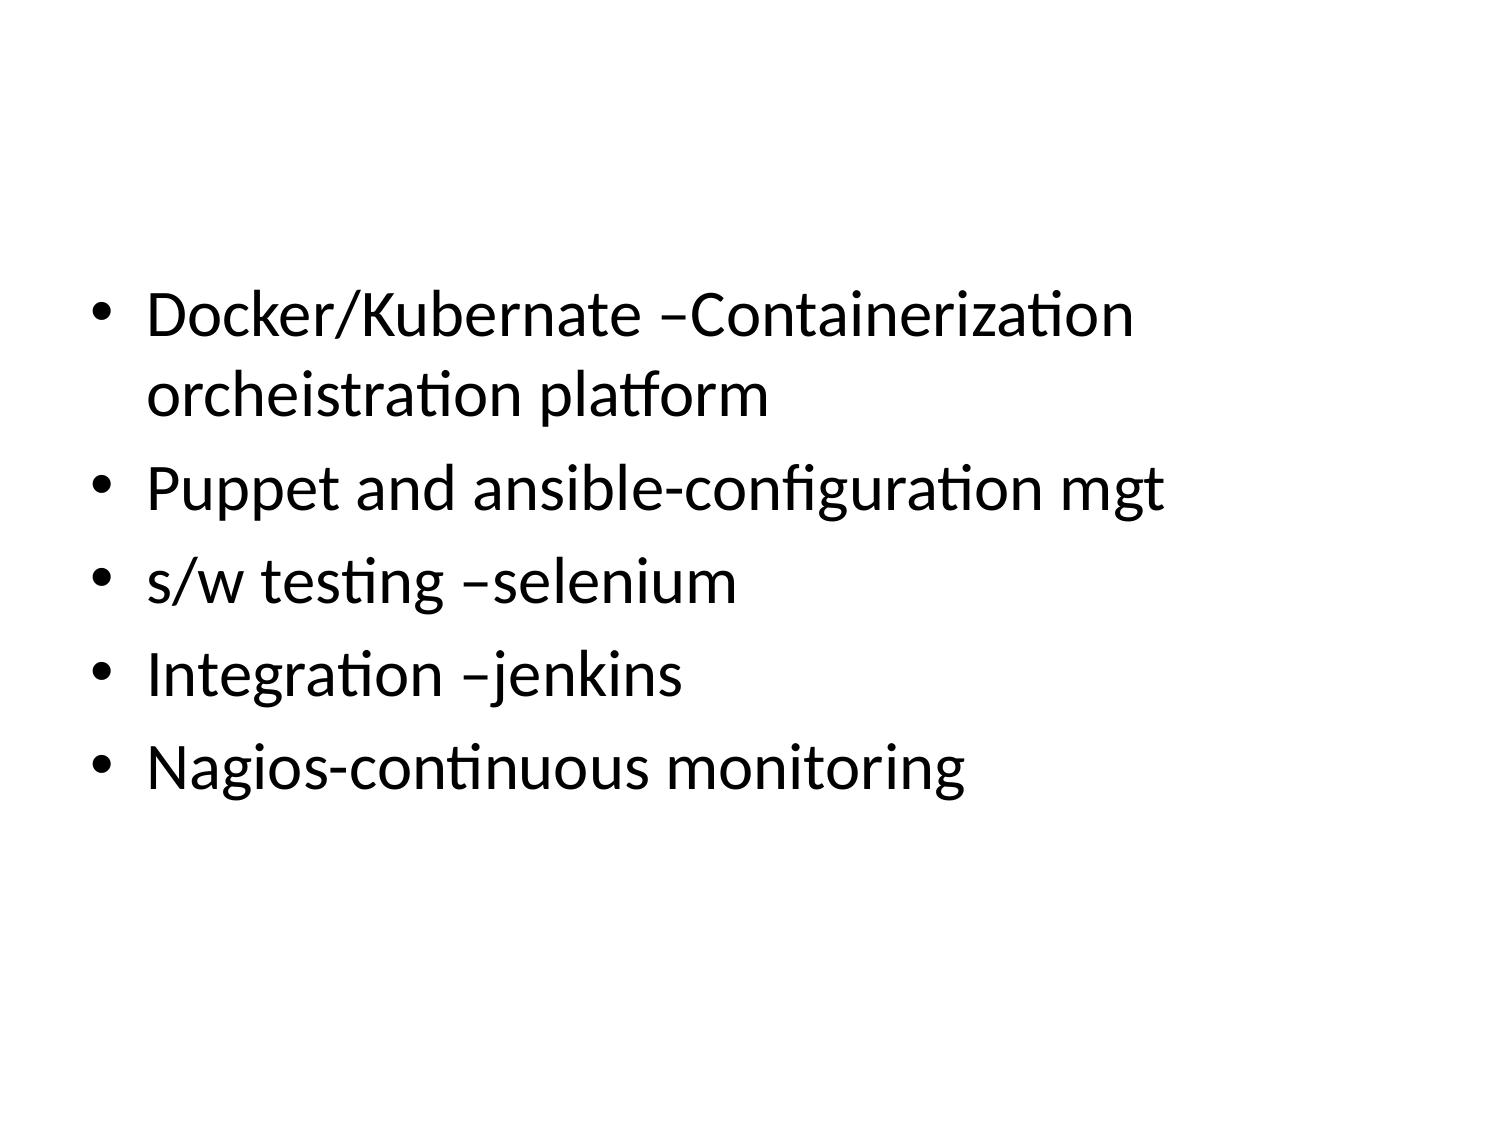

#
Docker/Kubernate –Containerization orcheistration platform
Puppet and ansible-configuration mgt
s/w testing –selenium
Integration –jenkins
Nagios-continuous monitoring